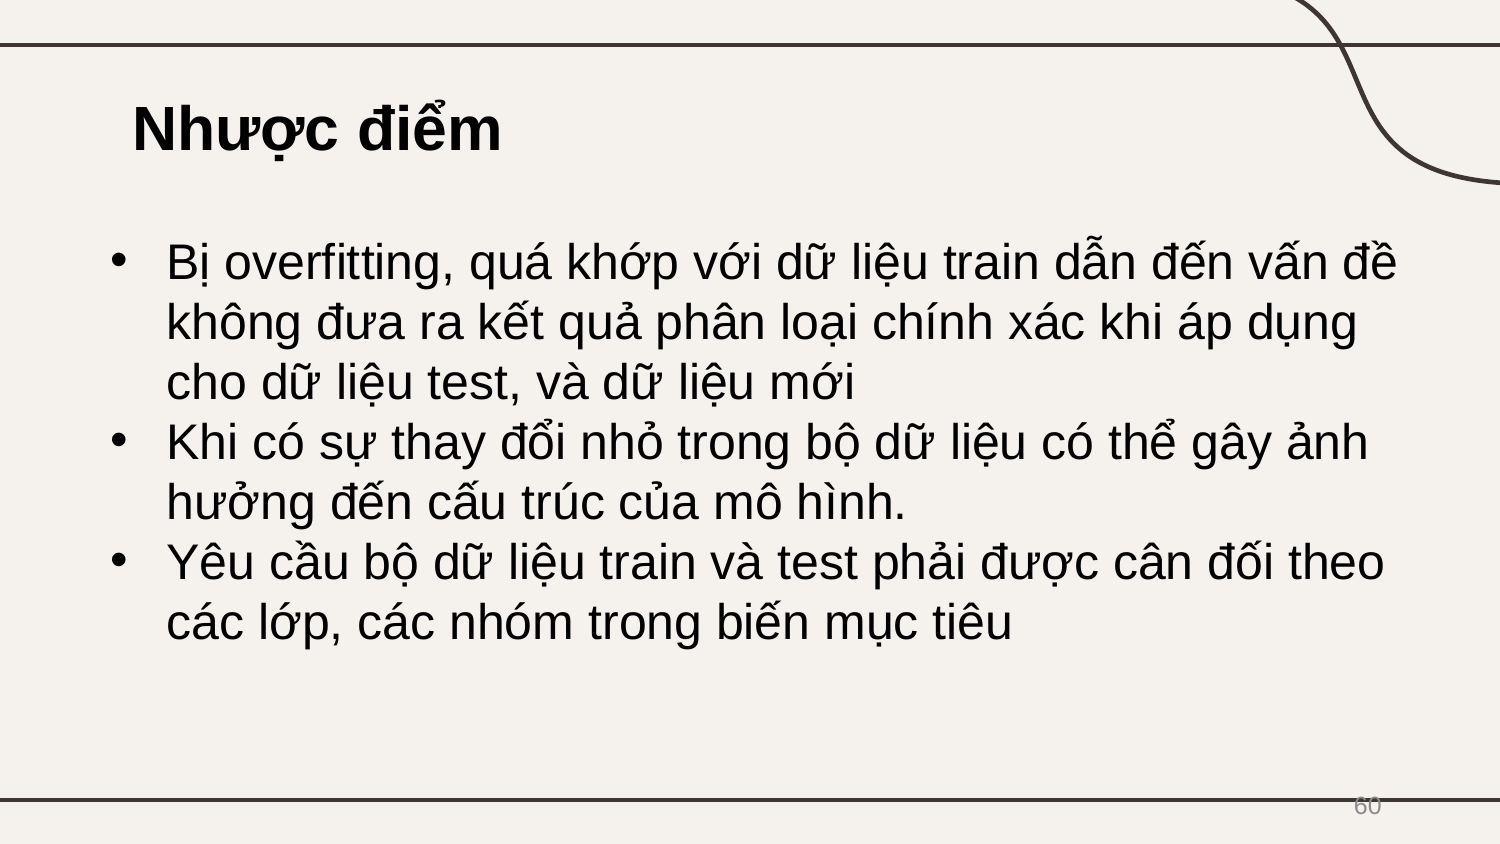

# Nhược điểm
Bị overfitting, quá khớp với dữ liệu train dẫn đến vấn đề không đưa ra kết quả phân loại chính xác khi áp dụng cho dữ liệu test, và dữ liệu mới
Khi có sự thay đổi nhỏ trong bộ dữ liệu có thể gây ảnh hưởng đến cấu trúc của mô hình.
Yêu cầu bộ dữ liệu train và test phải được cân đối theo các lớp, các nhóm trong biến mục tiêu
60